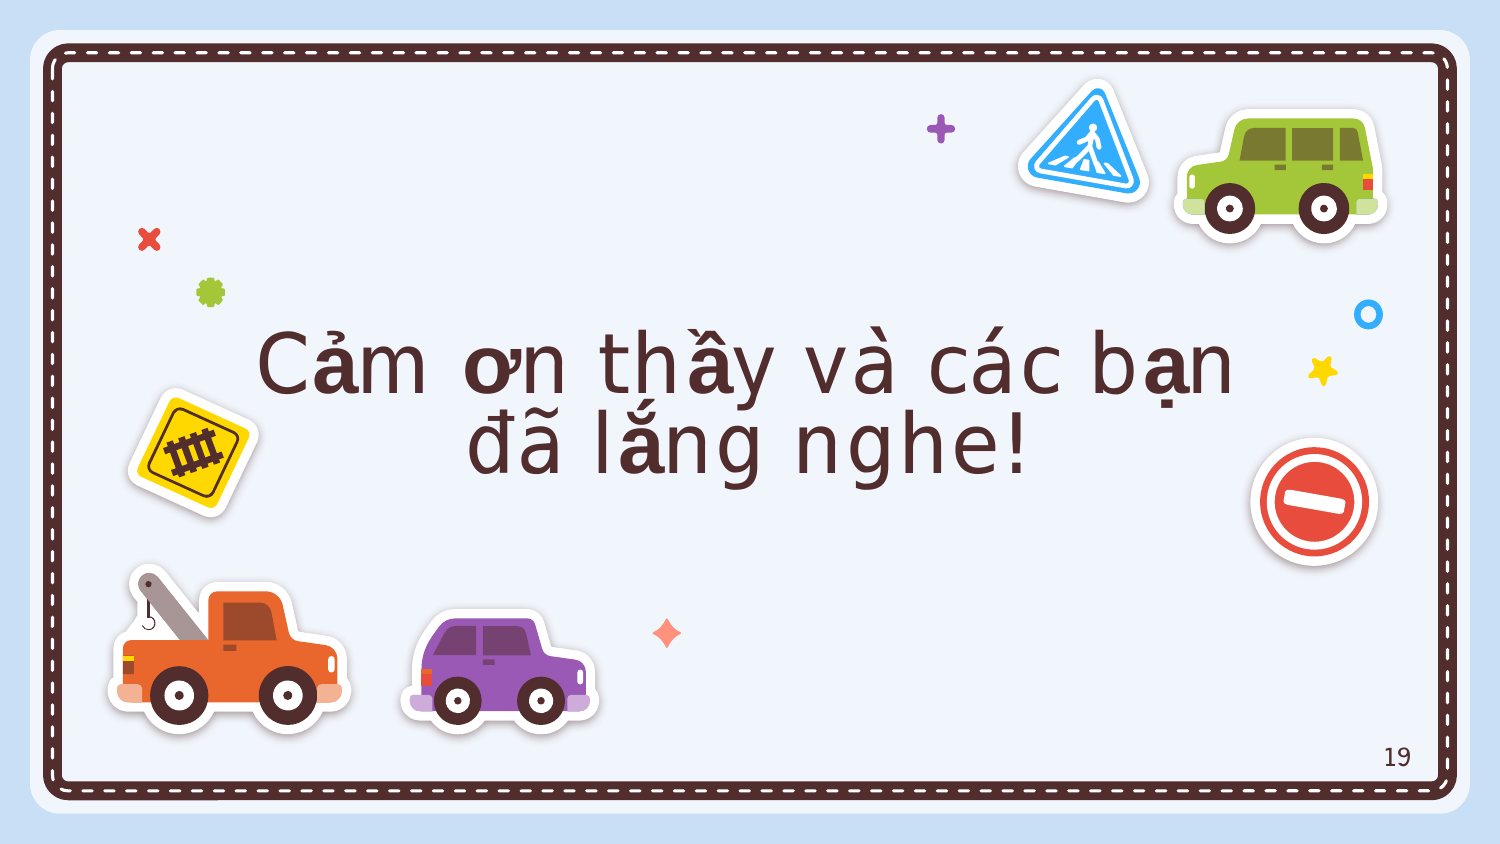

# Cảm ơn thầy và các bạn đã lắng nghe!

19